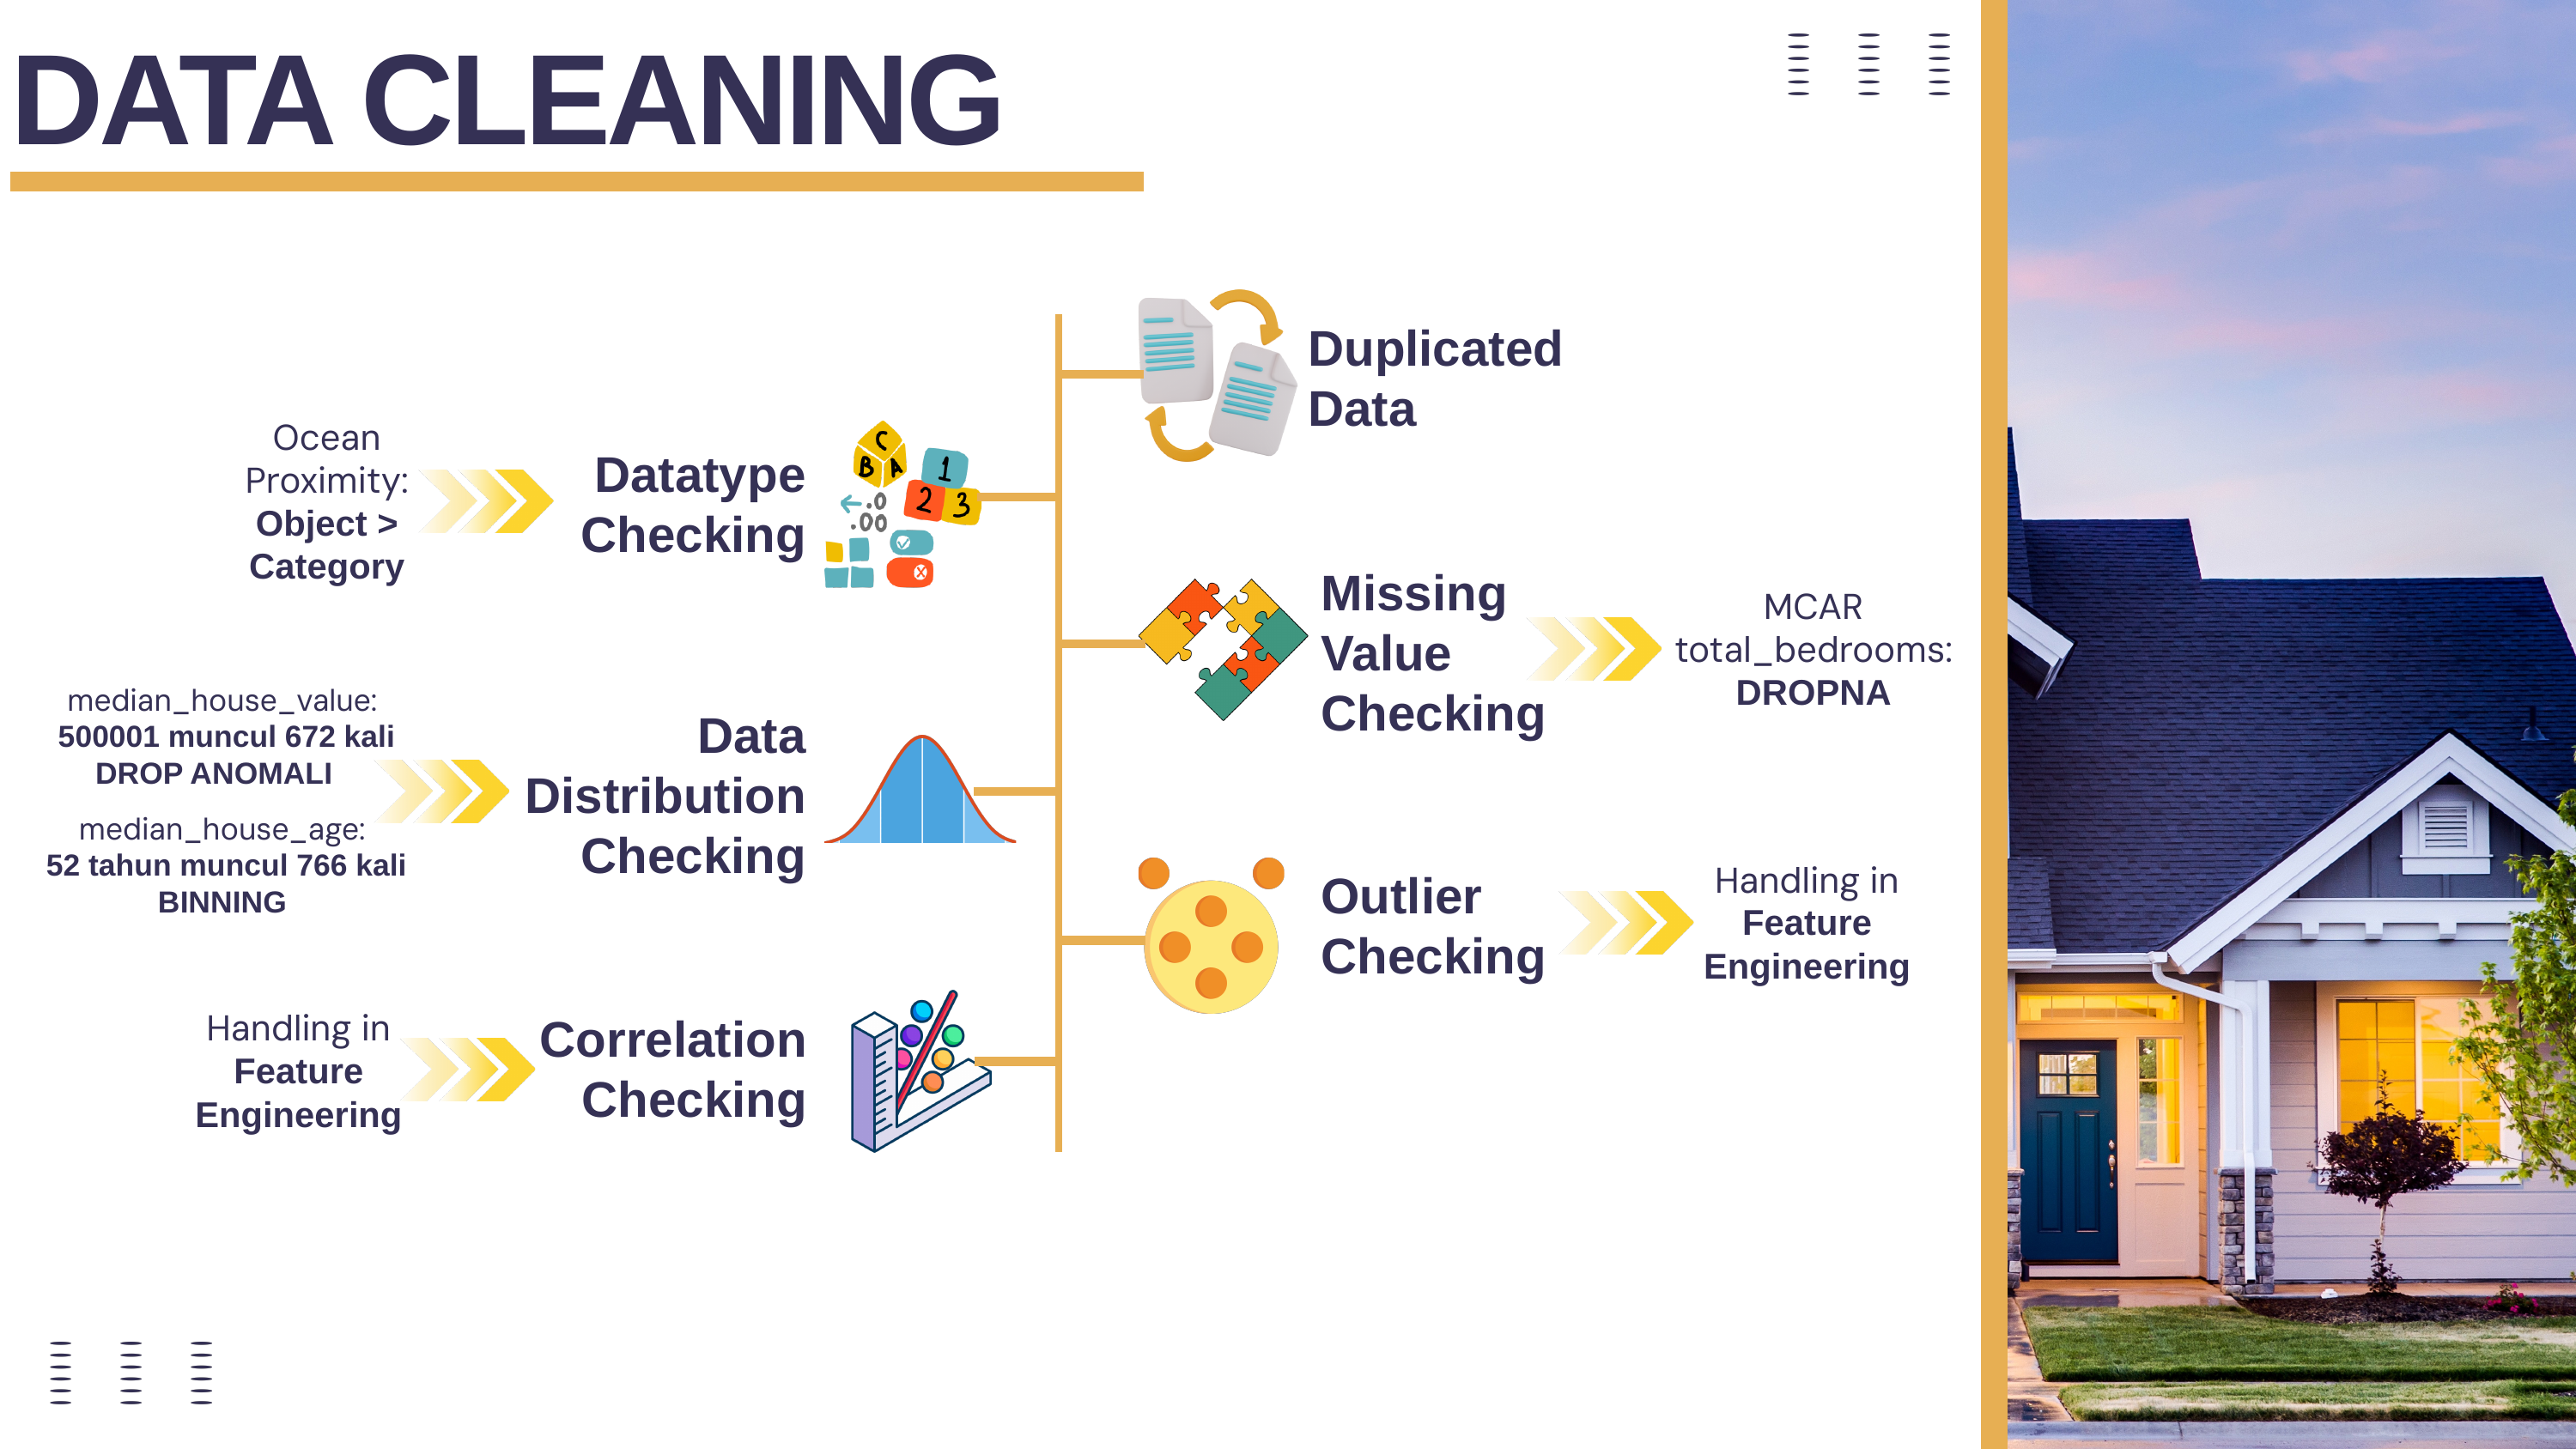

DATA CLEANING

Duplicated Data

Ocean Proximity: Object > Category

Datatype Checking

Missing Value Checking

MCAR total_bedrooms: DROPNA

median_house_value:
 500001 muncul 672 kali
DROP ANOMALI
Data Distribution Checking

median_house_age:
 52 tahun muncul 766 kali
BINNING
Handling in Feature Engineering

Outlier Checking

Handling in Feature Engineering
Correlation Checking